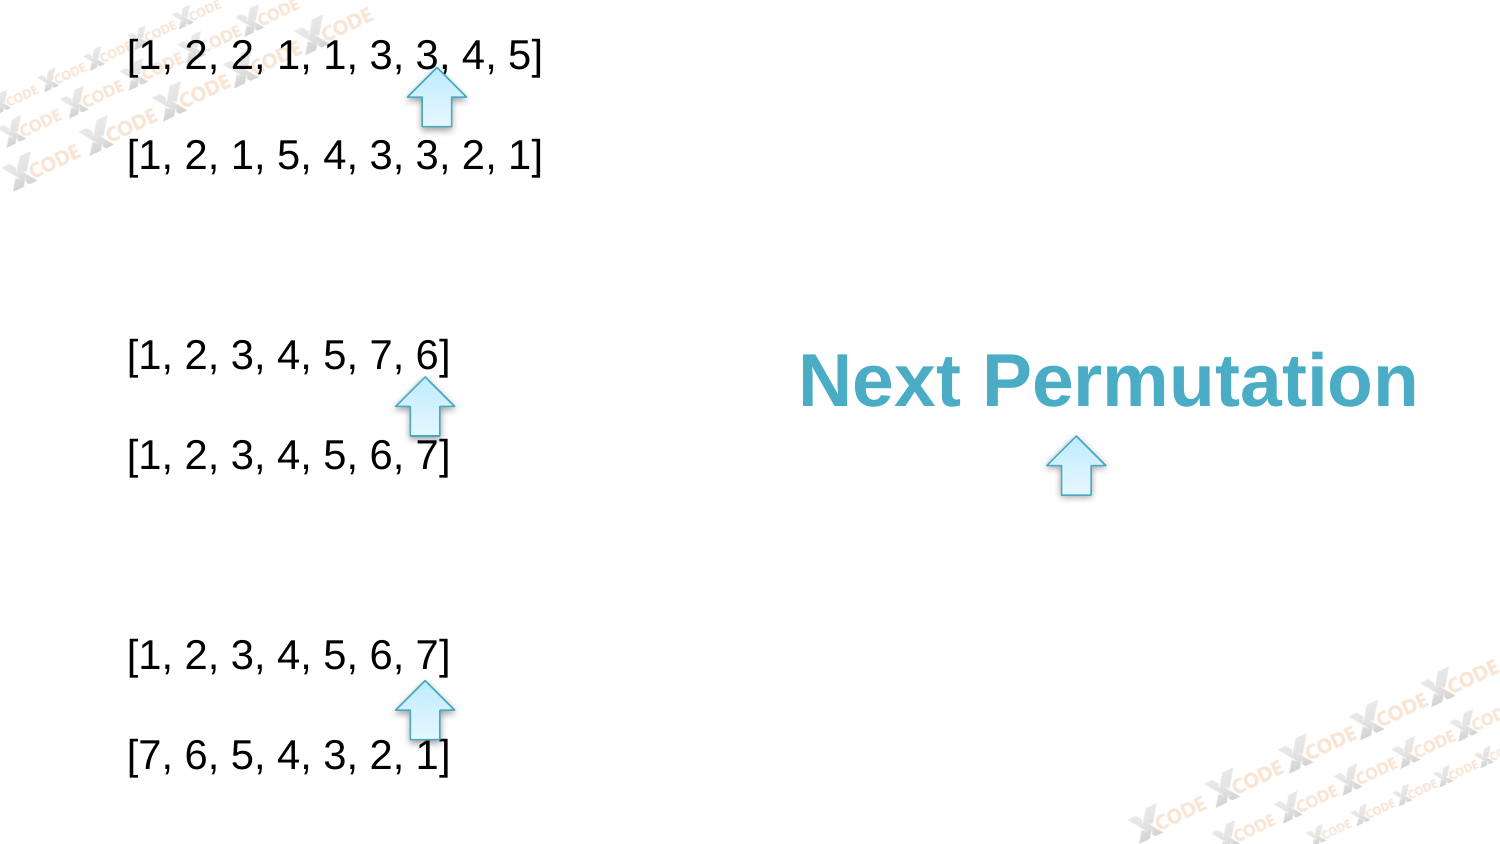

[1, 2, 2, 1, 1, 3, 3, 4, 5]

[1, 2, 1, 5, 4, 3, 3, 2, 1]

[1, 2, 3, 4, 5, 7, 6]

[1, 2, 3, 4, 5, 6, 7]

[1, 2, 3, 4, 5, 6, 7]

[7, 6, 5, 4, 3, 2, 1]

Next Permutation